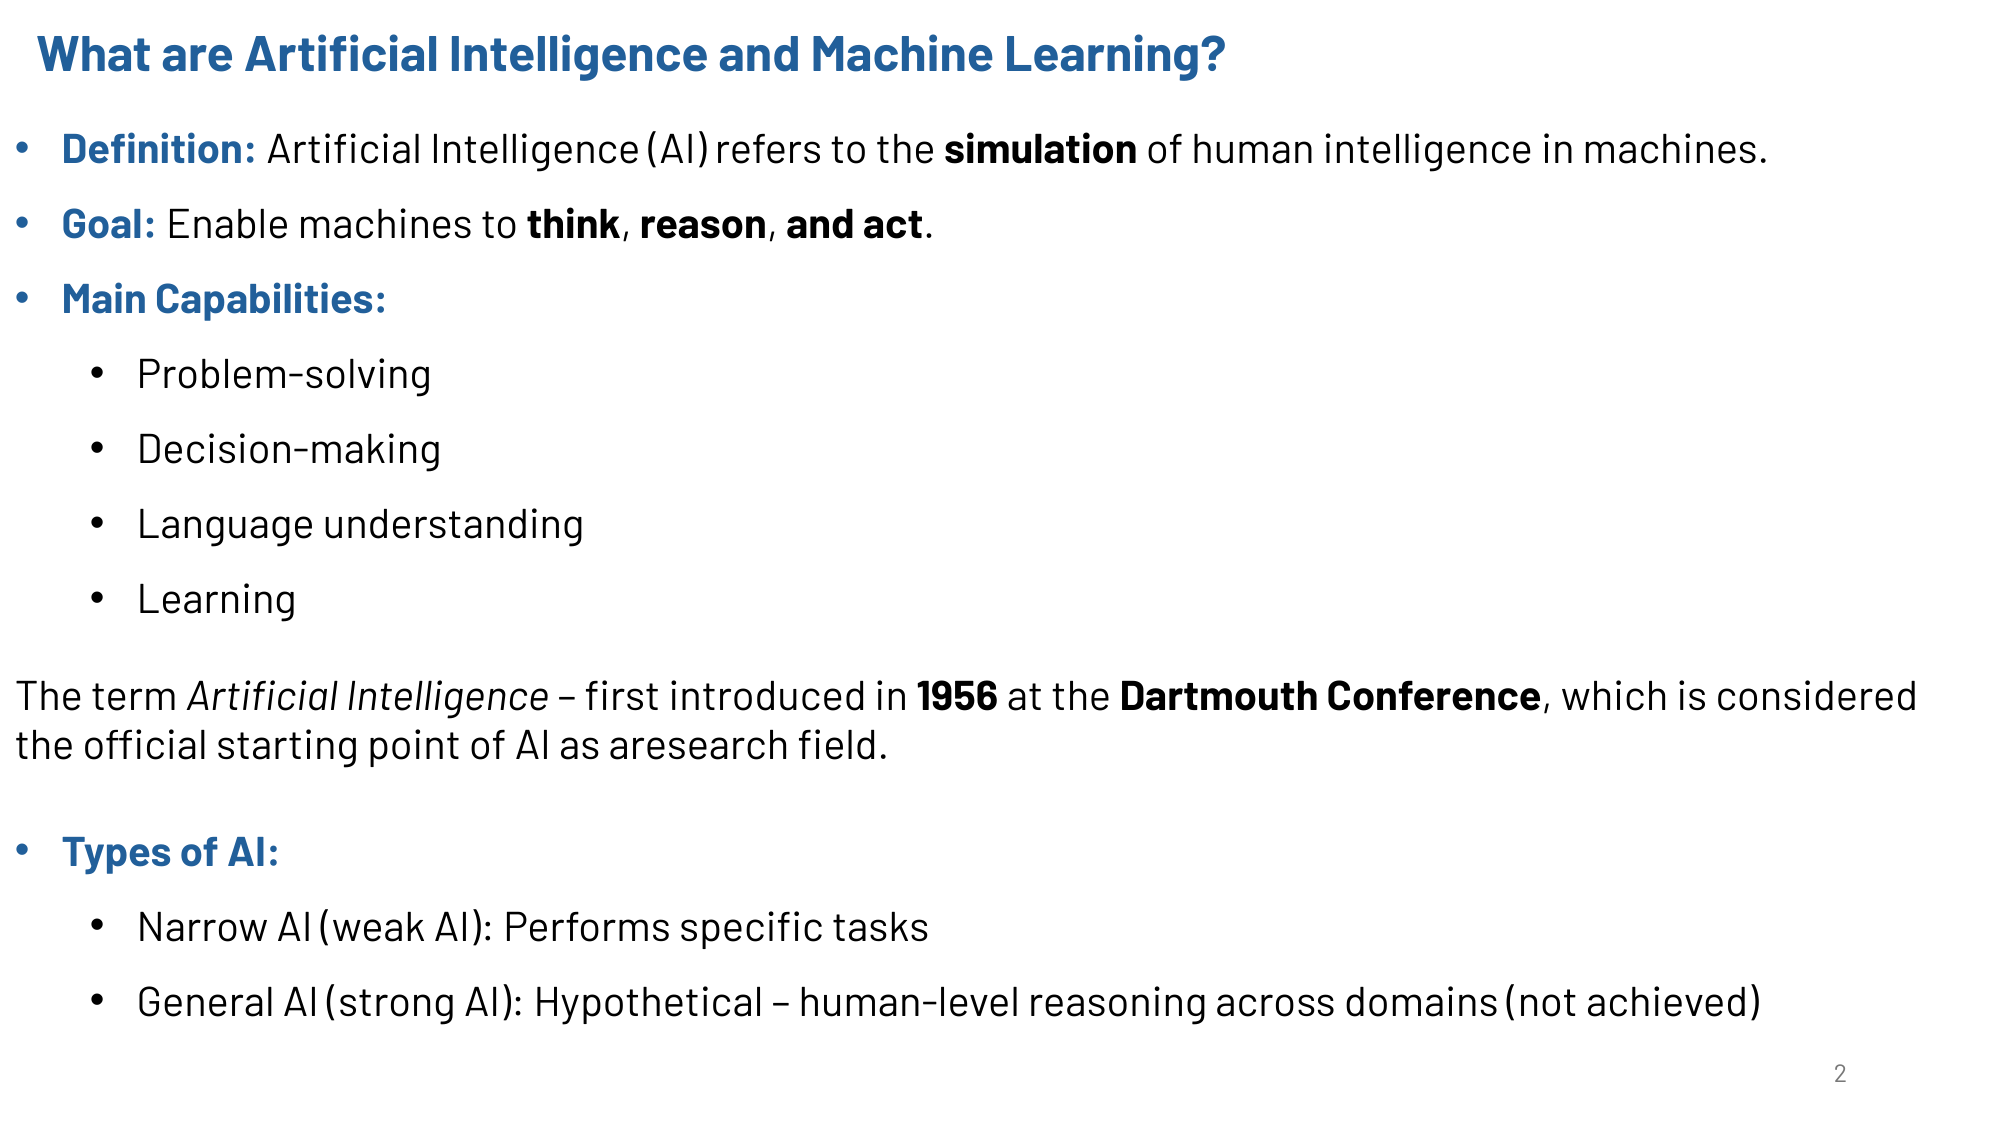

What are Artificial Intelligence and Machine Learning?
Definition: Artificial Intelligence (AI) refers to the simulation of human intelligence in machines.
Goal: Enable machines to think, reason, and act.
Main Capabilities:
Problem-solving
Decision-making
Language understanding
Learning
The term Artificial Intelligence – first introduced in 1956 at the Dartmouth Conference, which is considered the official starting point of AI as aresearch field.
Types of AI:
Narrow AI (weak AI): Performs specific tasks
General AI (strong AI): Hypothetical – human-level reasoning across domains (not achieved)
2